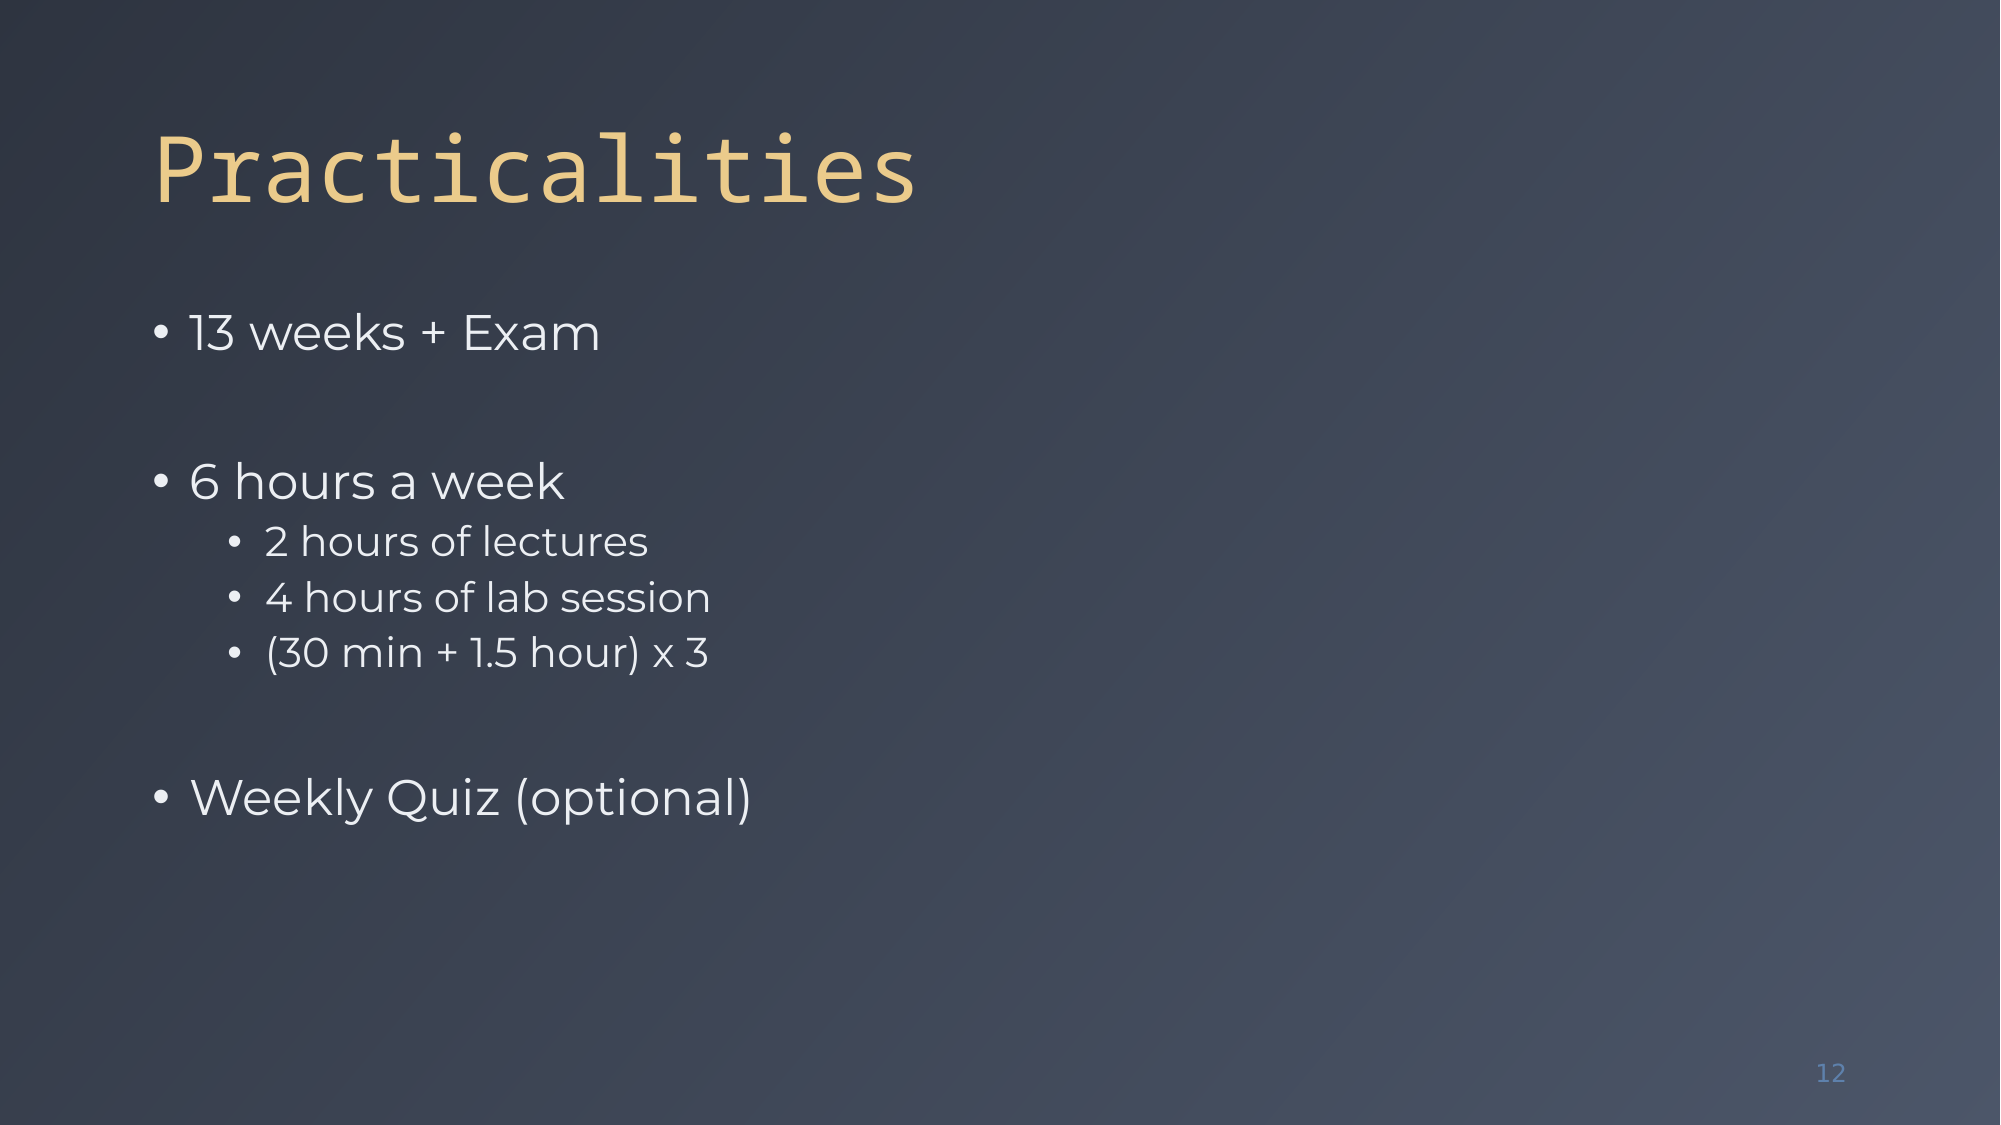

# Practicalities
13 weeks + Exam

6 hours a week
2 hours of lectures
4 hours of lab session
(30 min + 1.5 hour) x 3

Weekly Quiz (optional)
12